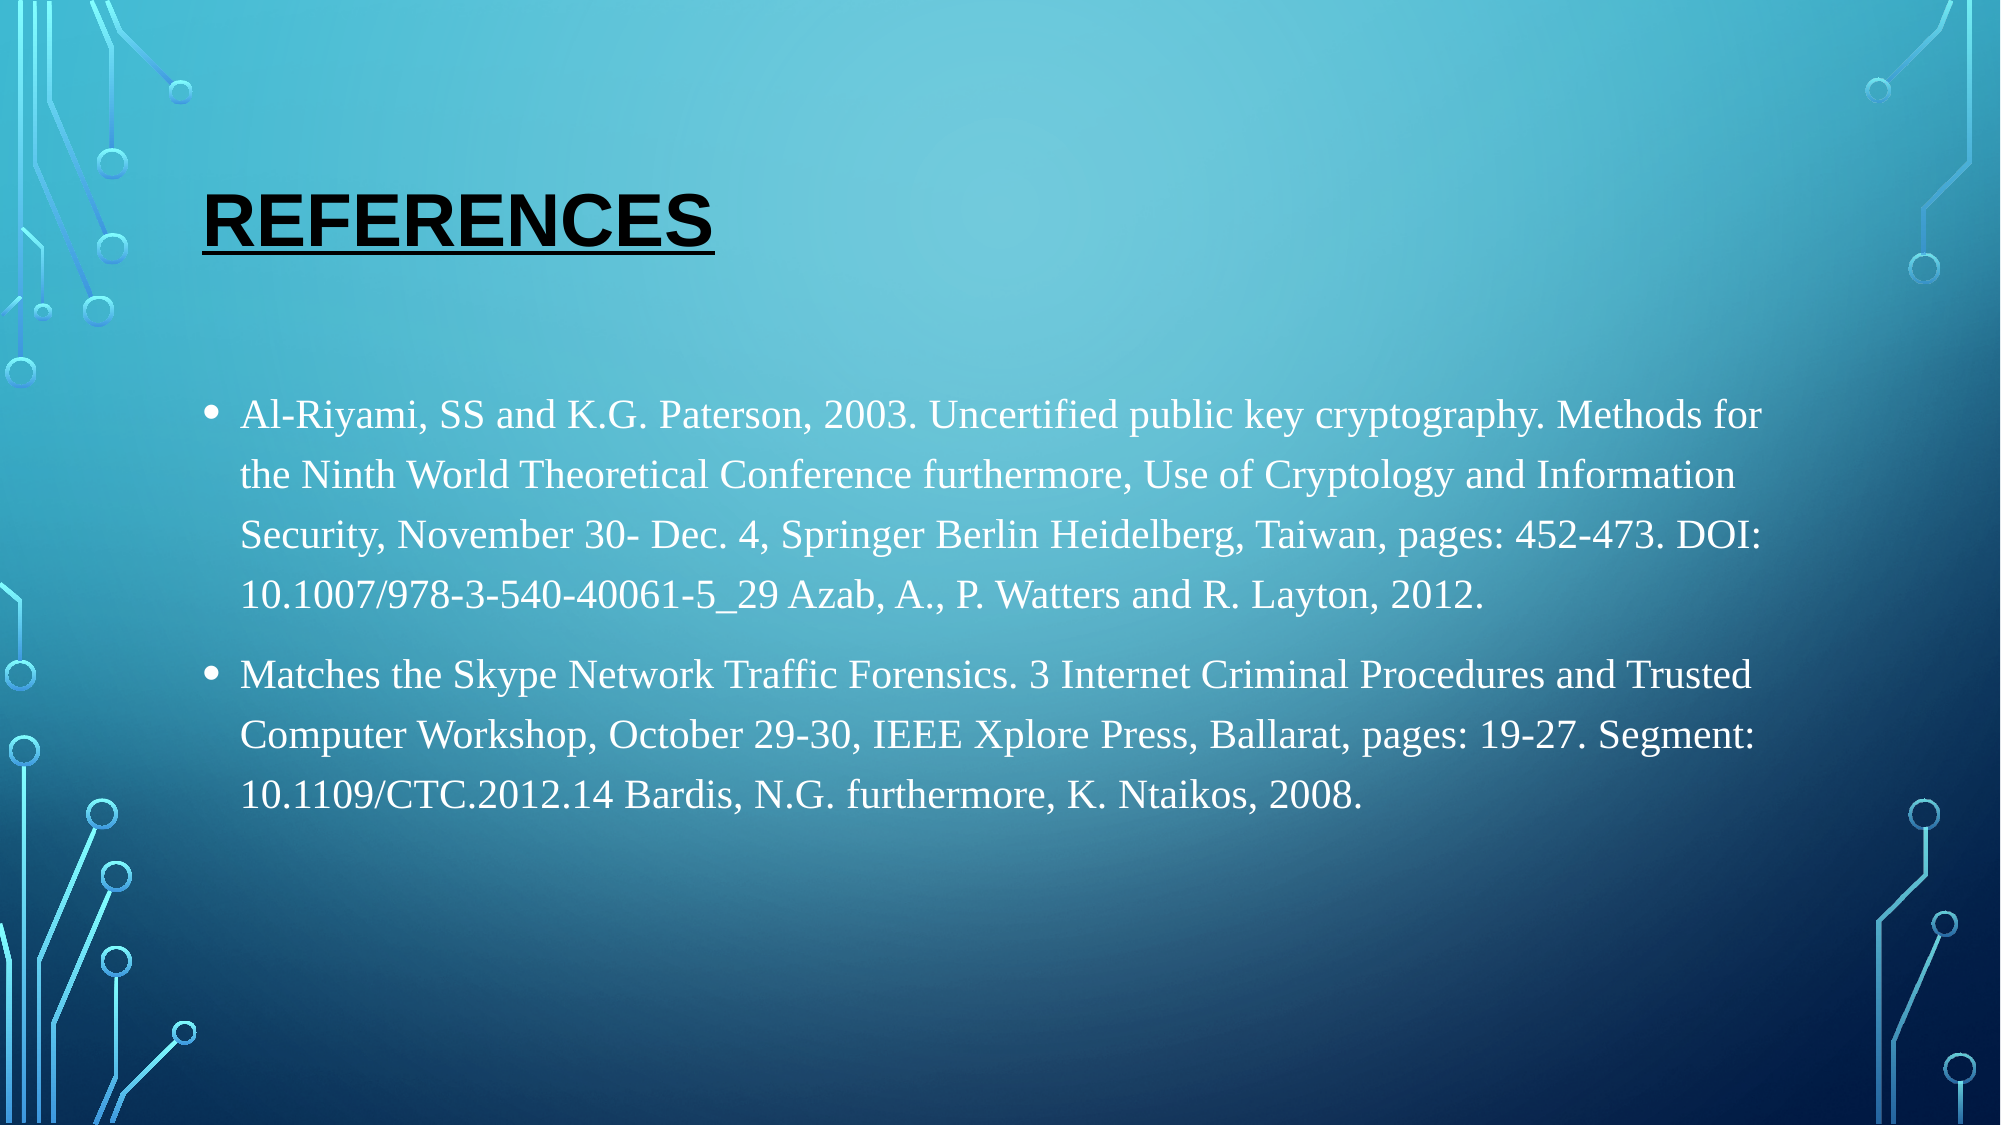

# REFERENCES
Al-Riyami, SS and K.G. Paterson, 2003. Uncertified public key cryptography. Methods for the Ninth World Theoretical Conference furthermore, Use of Cryptology and Information Security, November 30- Dec. 4, Springer Berlin Heidelberg, Taiwan, pages: 452-473. DOI: 10.1007/978-3-540-40061-5_29 Azab, A., P. Watters and R. Layton, 2012.
Matches the Skype Network Traffic Forensics. 3 Internet Criminal Procedures and Trusted Computer Workshop, October 29-30, IEEE Xplore Press, Ballarat, pages: 19-27. Segment: 10.1109/CTC.2012.14 Bardis, N.G. furthermore, K. Ntaikos, 2008.